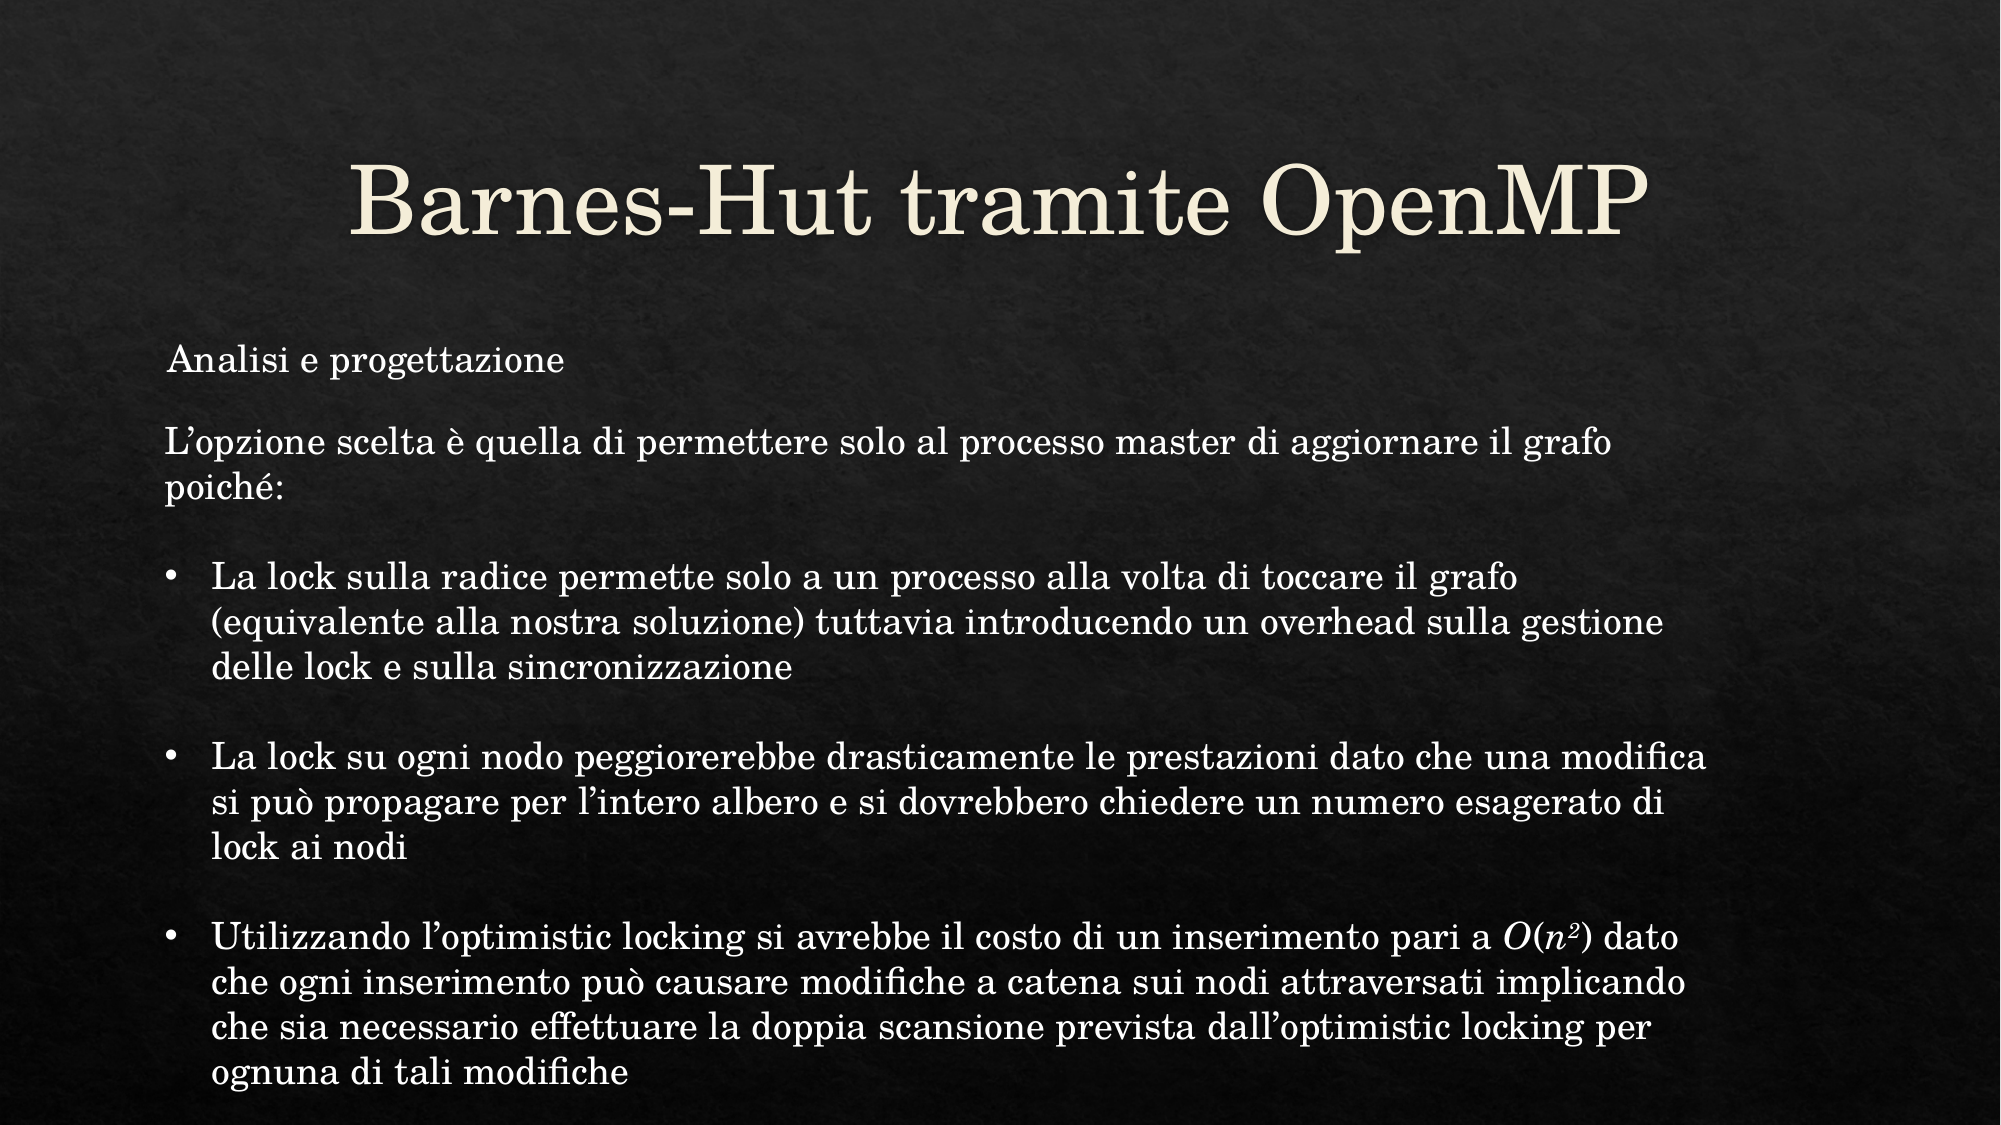

# Barnes-Hut tramite OpenMP
Analisi e progettazione
L’opzione scelta è quella di permettere solo al processo master di aggiornare il grafo poiché:

La lock sulla radice permette solo a un processo alla volta di toccare il grafo (equivalente alla nostra soluzione) tuttavia introducendo un overhead sulla gestione delle lock e sulla sincronizzazione

La lock su ogni nodo peggiorerebbe drasticamente le prestazioni dato che una modifica si può propagare per l’intero albero e si dovrebbero chiedere un numero esagerato di lock ai nodi

Utilizzando l’optimistic locking si avrebbe il costo di un inserimento pari a O(n2) dato che ogni inserimento può causare modifiche a catena sui nodi attraversati implicando che sia necessario effettuare la doppia scansione prevista dall’optimistic locking per ognuna di tali modifiche